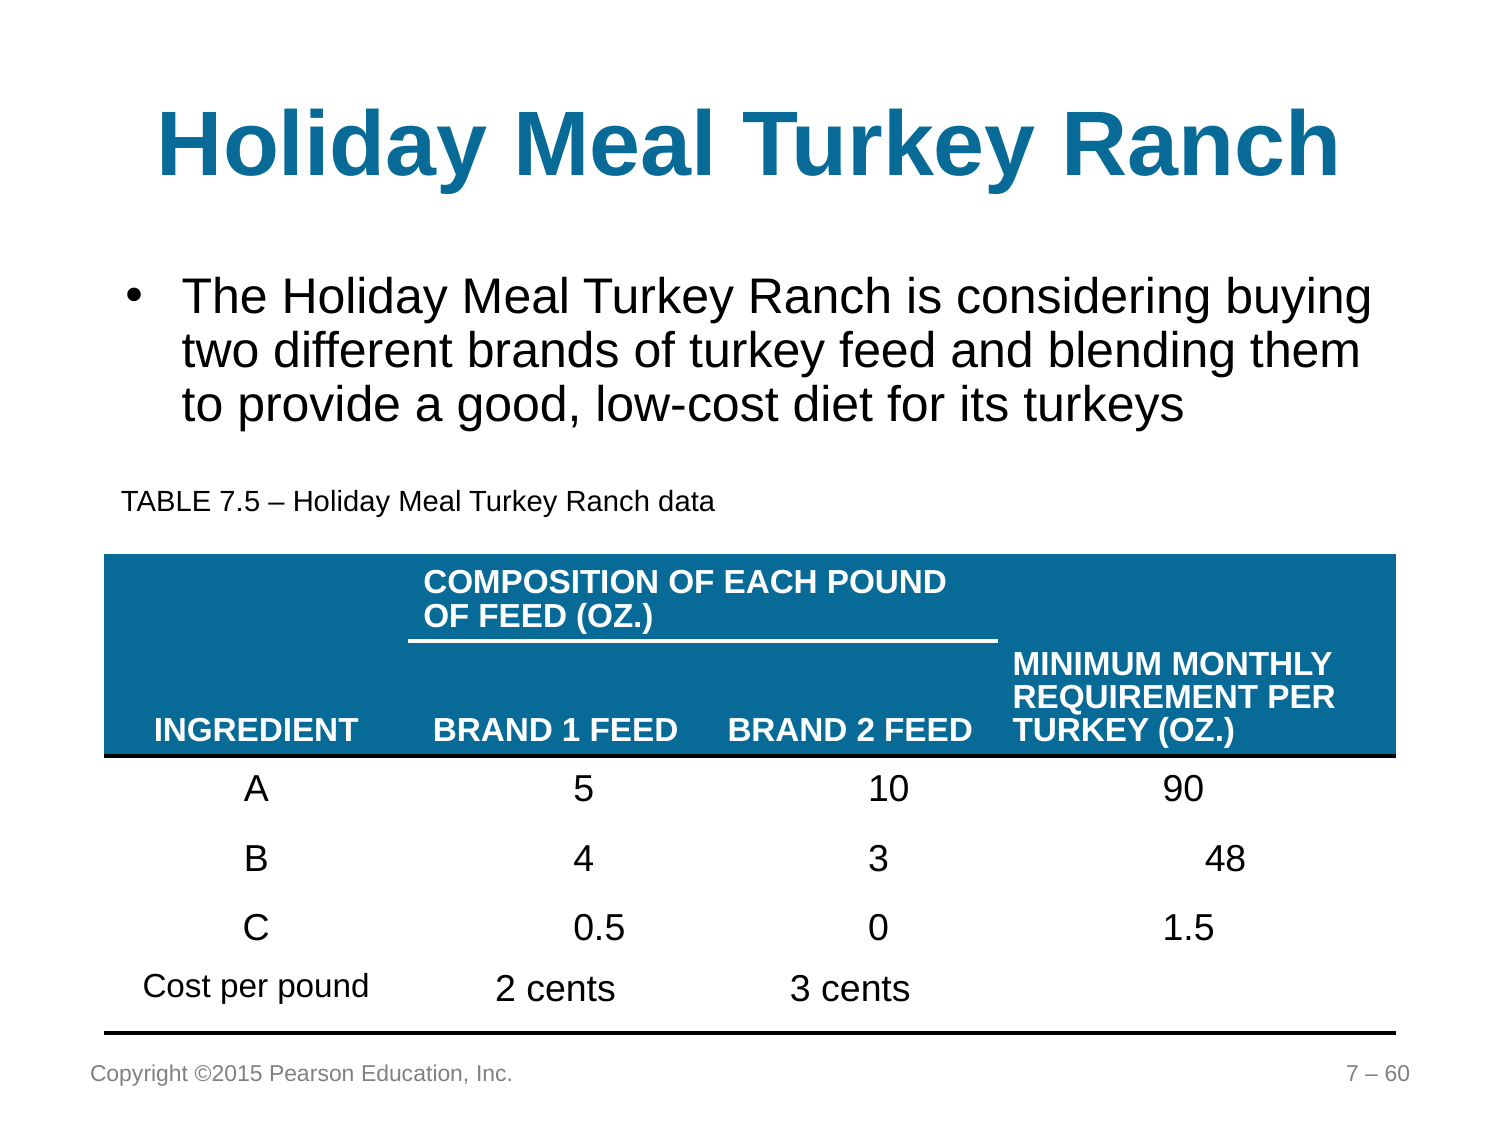

# Holiday Meal Turkey Ranch
The Holiday Meal Turkey Ranch is considering buying two different brands of turkey feed and blending them to provide a good, low-cost diet for its turkeys
TABLE 7.5 – Holiday Meal Turkey Ranch data
| INGREDIENT | COMPOSITION OF EACH POUND OF FEED (OZ.) |  | MINIMUM MONTHLY REQUIREMENT PER TURKEY (OZ.) |
| --- | --- | --- | --- |
|  | BRAND 1 FEED | BRAND 2 FEED |  |
| A | 5 | 10 | 90 |
| B | 4 | 3 | 48 |
| C | 0.5 | 0 | 1.5 |
| Cost per pound | 2 cents | 3 cents |  |
Copyright ©2015 Pearson Education, Inc.
7 – 60